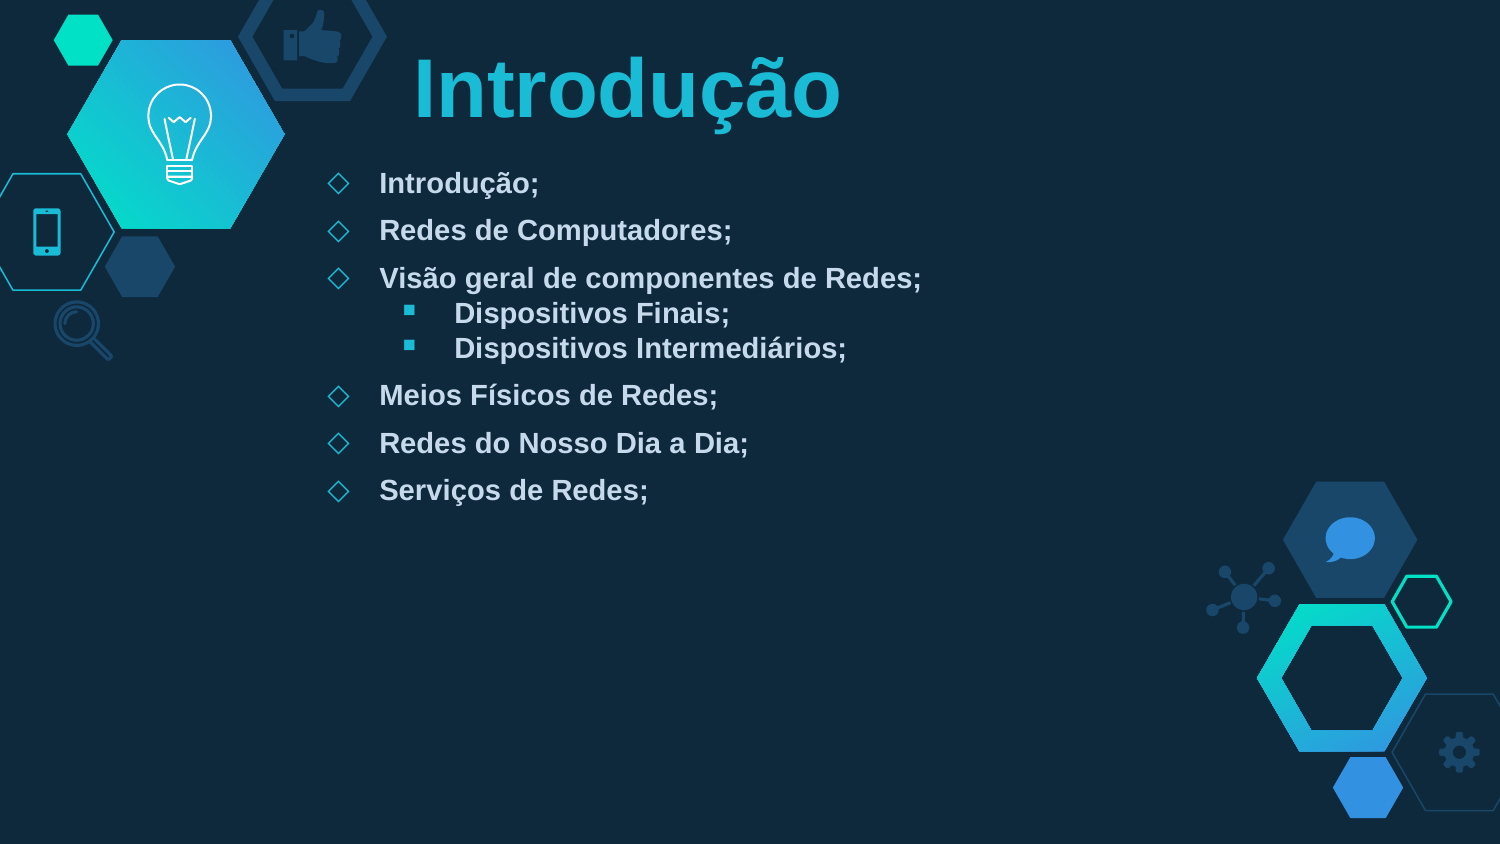

# Introdução
Introdução;
Redes de Computadores;
Visão geral de componentes de Redes;
Dispositivos Finais;
Dispositivos Intermediários;
Meios Físicos de Redes;
Redes do Nosso Dia a Dia;
Serviços de Redes;